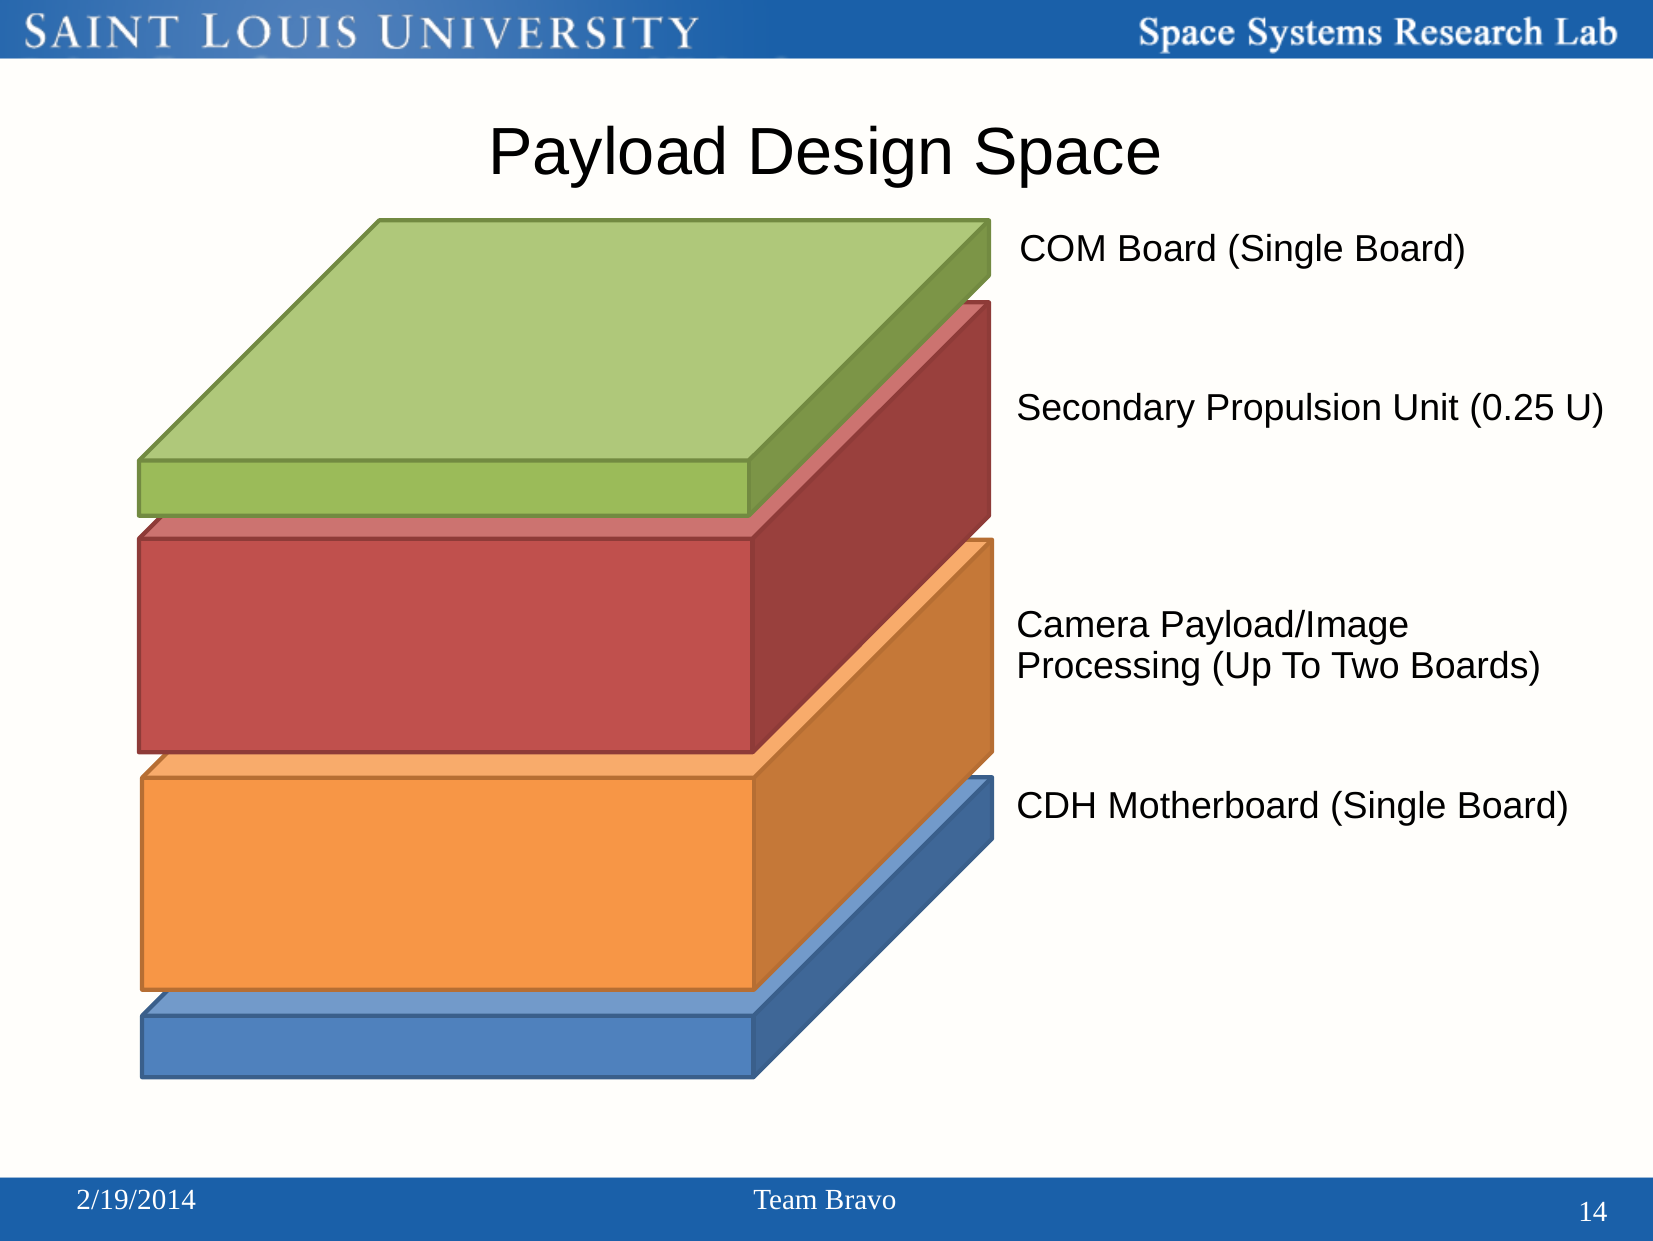

# Payload Design Space

COM Board (Single Board)

Secondary Propulsion Unit (0.25 U)

Camera Payload/Image Processing (Up To Two Boards)

CDH Motherboard (Single Board)
2/19/2014
Team Bravo
14